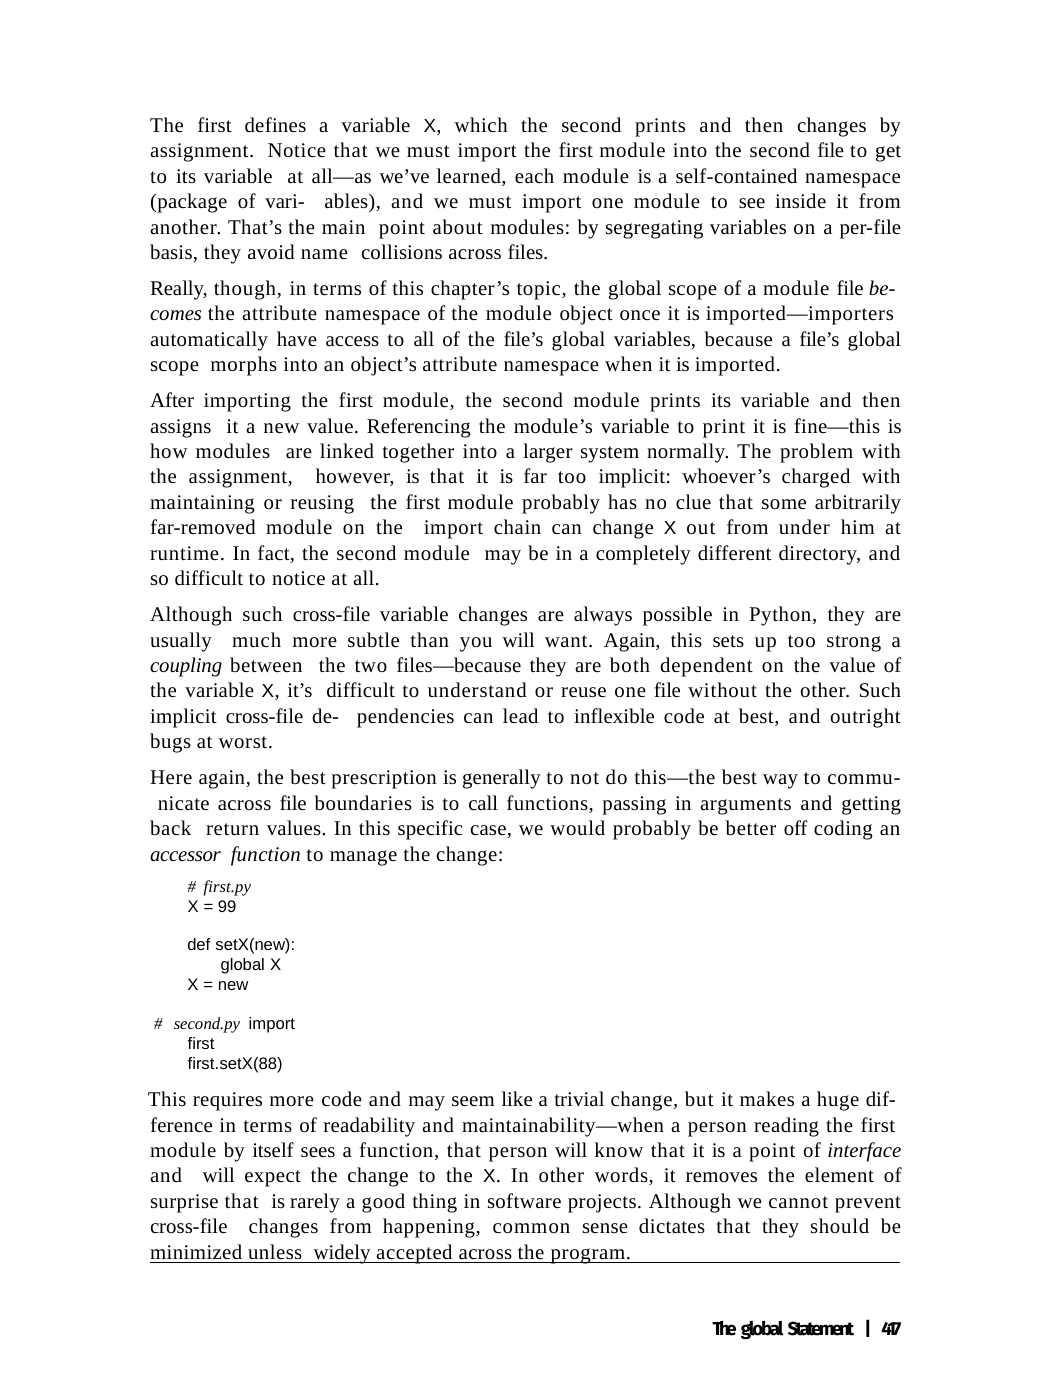

The first defines a variable X, which the second prints and then changes by assignment.  Notice that we must import the first module into the second file to get to its variable  at all—as we’ve learned, each module is a self-contained namespace (package of vari-  ables), and we must import one module to see inside it from another. That’s the main  point about modules: by segregating variables on a per-file basis, they avoid name  collisions across files.
Really, though, in terms of this chapter’s topic, the global scope of a module file be-  comes the attribute namespace of the module object once it is imported—importers  automatically have access to all of the file’s global variables, because a file’s global scope  morphs into an object’s attribute namespace when it is imported.
After importing the first module, the second module prints its variable and then assigns  it a new value. Referencing the module’s variable to print it is fine—this is how modules  are linked together into a larger system normally. The problem with the assignment,  however, is that it is far too implicit: whoever’s charged with maintaining or reusing  the first module probably has no clue that some arbitrarily far-removed module on the  import chain can change X out from under him at runtime. In fact, the second module  may be in a completely different directory, and so difficult to notice at all.
Although such cross-file variable changes are always possible in Python, they are usually  much more subtle than you will want. Again, this sets up too strong a coupling between  the two files—because they are both dependent on the value of the variable X, it’s  difficult to understand or reuse one file without the other. Such implicit cross-file de-  pendencies can lead to inflexible code at best, and outright bugs at worst.
Here again, the best prescription is generally to not do this—the best way to commu-  nicate across file boundaries is to call functions, passing in arguments and getting back  return values. In this specific case, we would probably be better off coding an accessor  function to manage the change:
# first.py
X = 99

def setX(new):  global X
X = new

# second.py  import first  first.setX(88)
This requires more code and may seem like a trivial change, but it makes a huge dif-  ference in terms of readability and maintainability—when a person reading the first  module by itself sees a function, that person will know that it is a point of interface and  will expect the change to the X. In other words, it removes the element of surprise that  is rarely a good thing in software projects. Although we cannot prevent cross-file  changes from happening, common sense dictates that they should be minimized unless  widely accepted across the program.

The global Statement  |  417